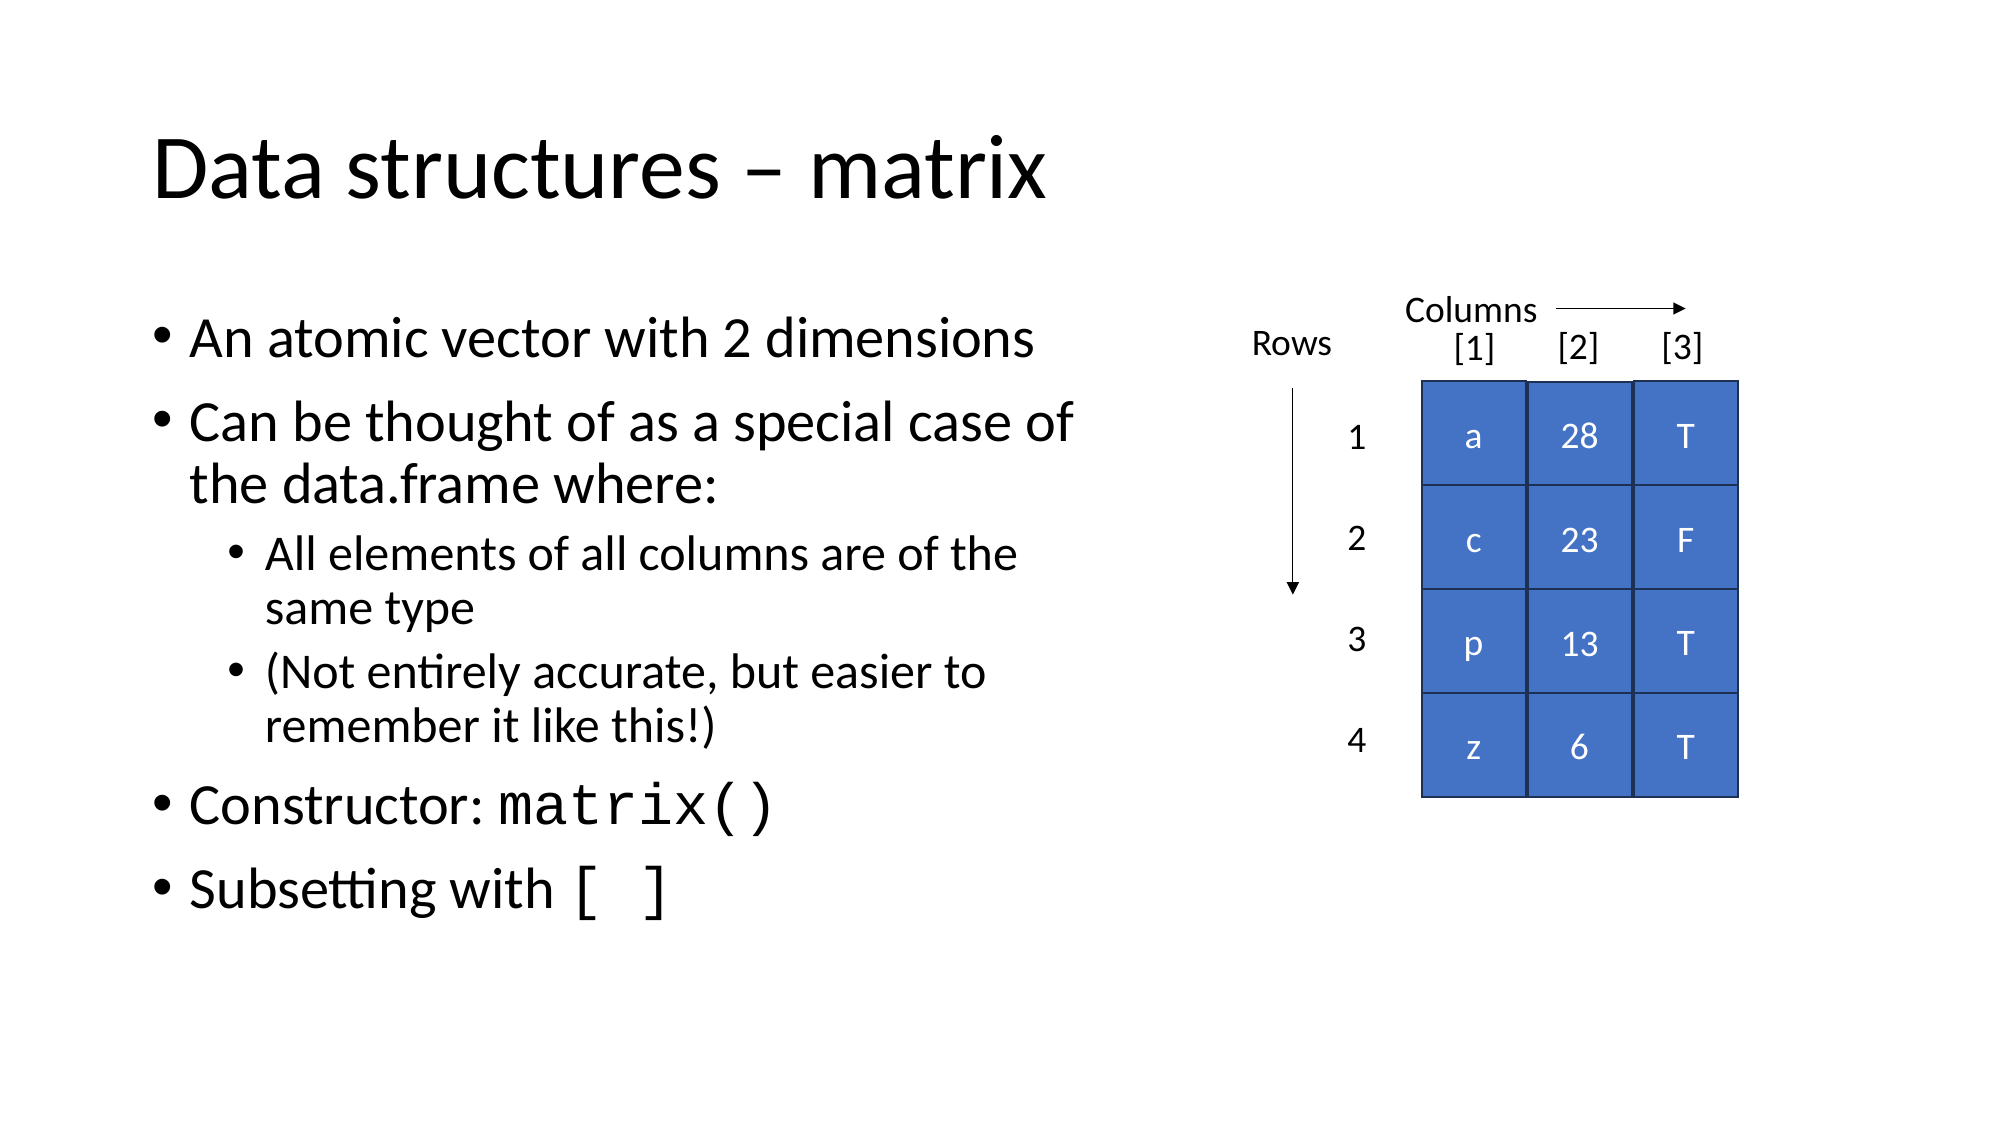

# Data structures – matrix
Columns
Rows
[2]
[3]
[1]
a
T
28
1
c
F
23
2
p
T
13
3
z
T
6
4
An atomic vector with 2 dimensions
Can be thought of as a special case of the data.frame where:
All elements of all columns are of the same type
(Not entirely accurate, but easier to remember it like this!)
Constructor: matrix()
Subsetting with [ ]